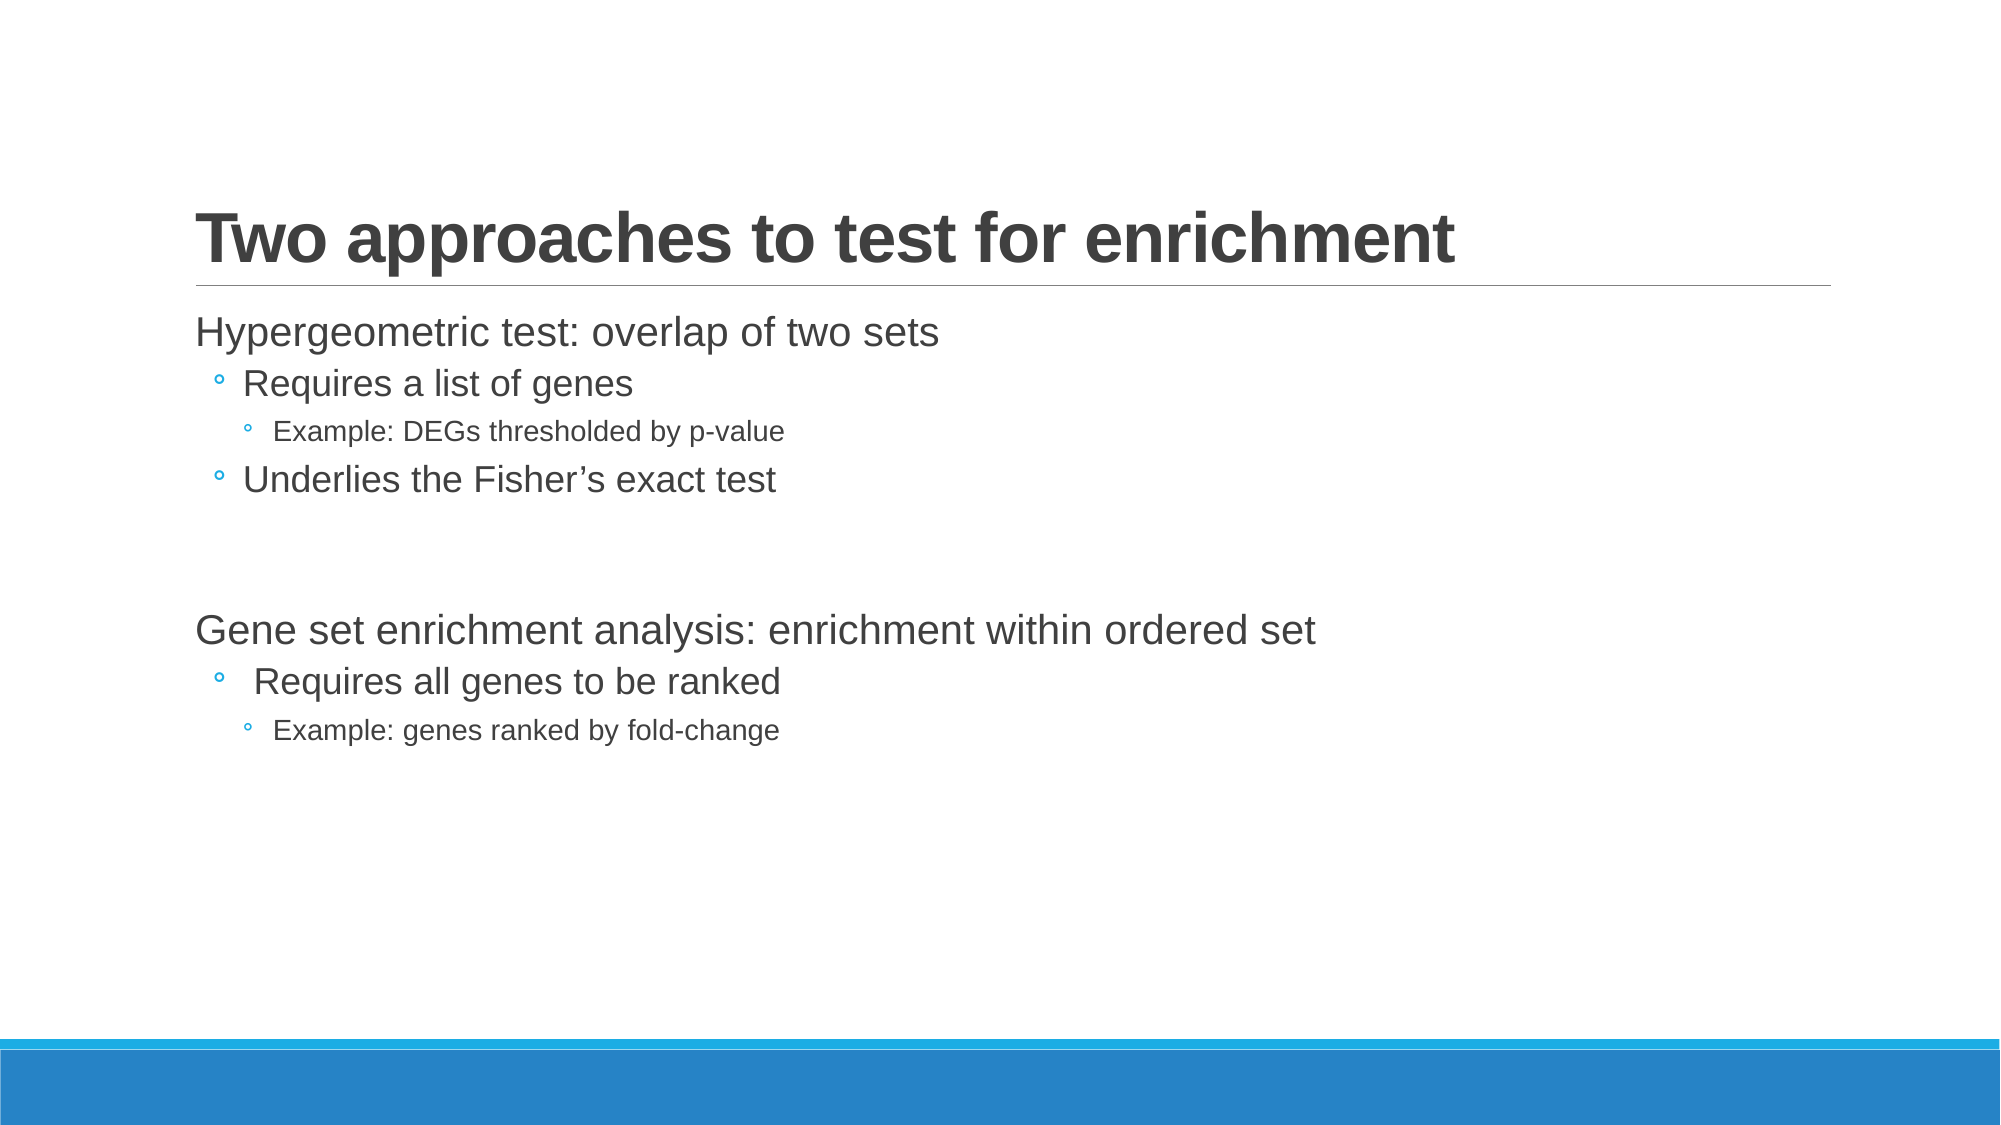

# Two approaches to test for enrichment
Hypergeometric test: overlap of two sets
Requires a list of genes
Example: DEGs thresholded by p-value
Underlies the Fisher’s exact test

Gene set enrichment analysis: enrichment within ordered set
 Requires all genes to be ranked
Example: genes ranked by fold-change